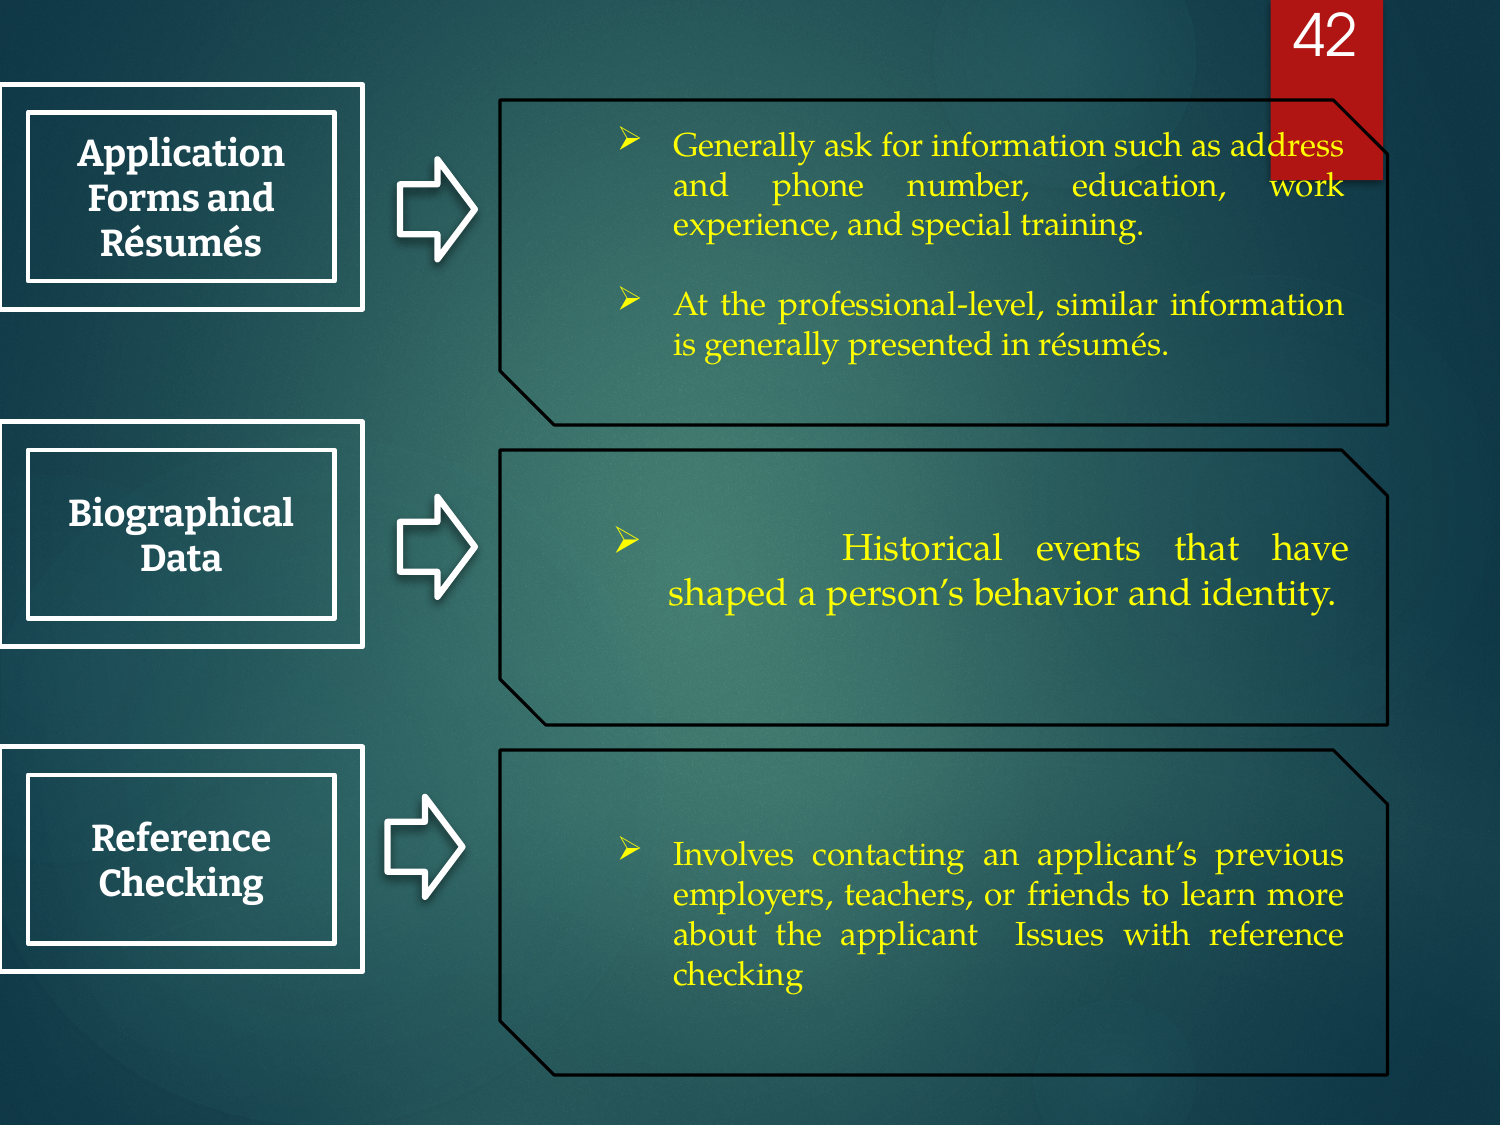

42
Application Forms and Résumés
Generally ask for information such as address and phone number, education, work experience, and special training.

At the professional-level, similar information is generally presented in résumés.

Biographical
Data
 	Historical events that have shaped a person’s behavior and identity.

Reference Checking
Involves contacting an applicant’s previous employers, teachers, or friends to learn more about the applicant  Issues with reference checking